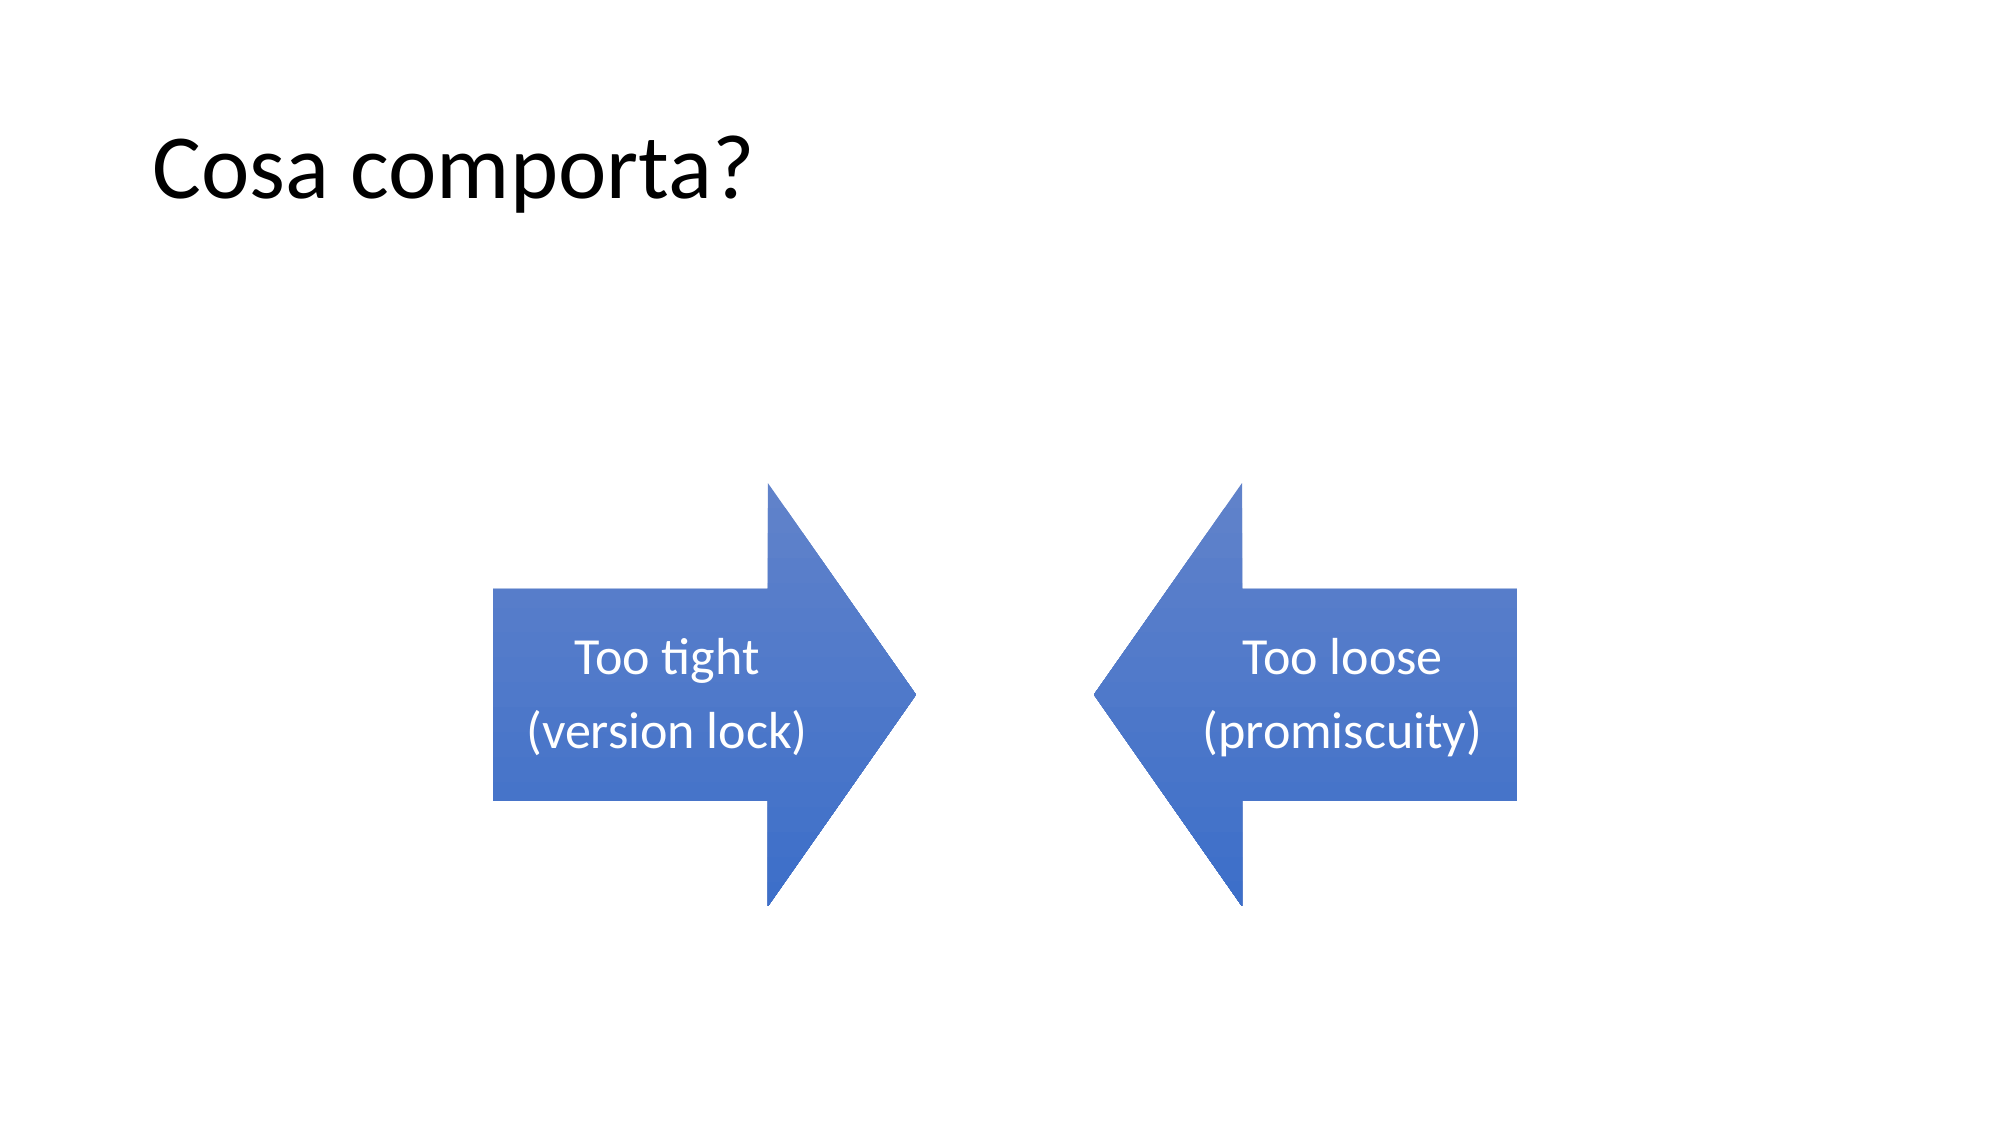

# Cosa comporta?

Too tight
(version lock)
Too loose
(promiscuity)